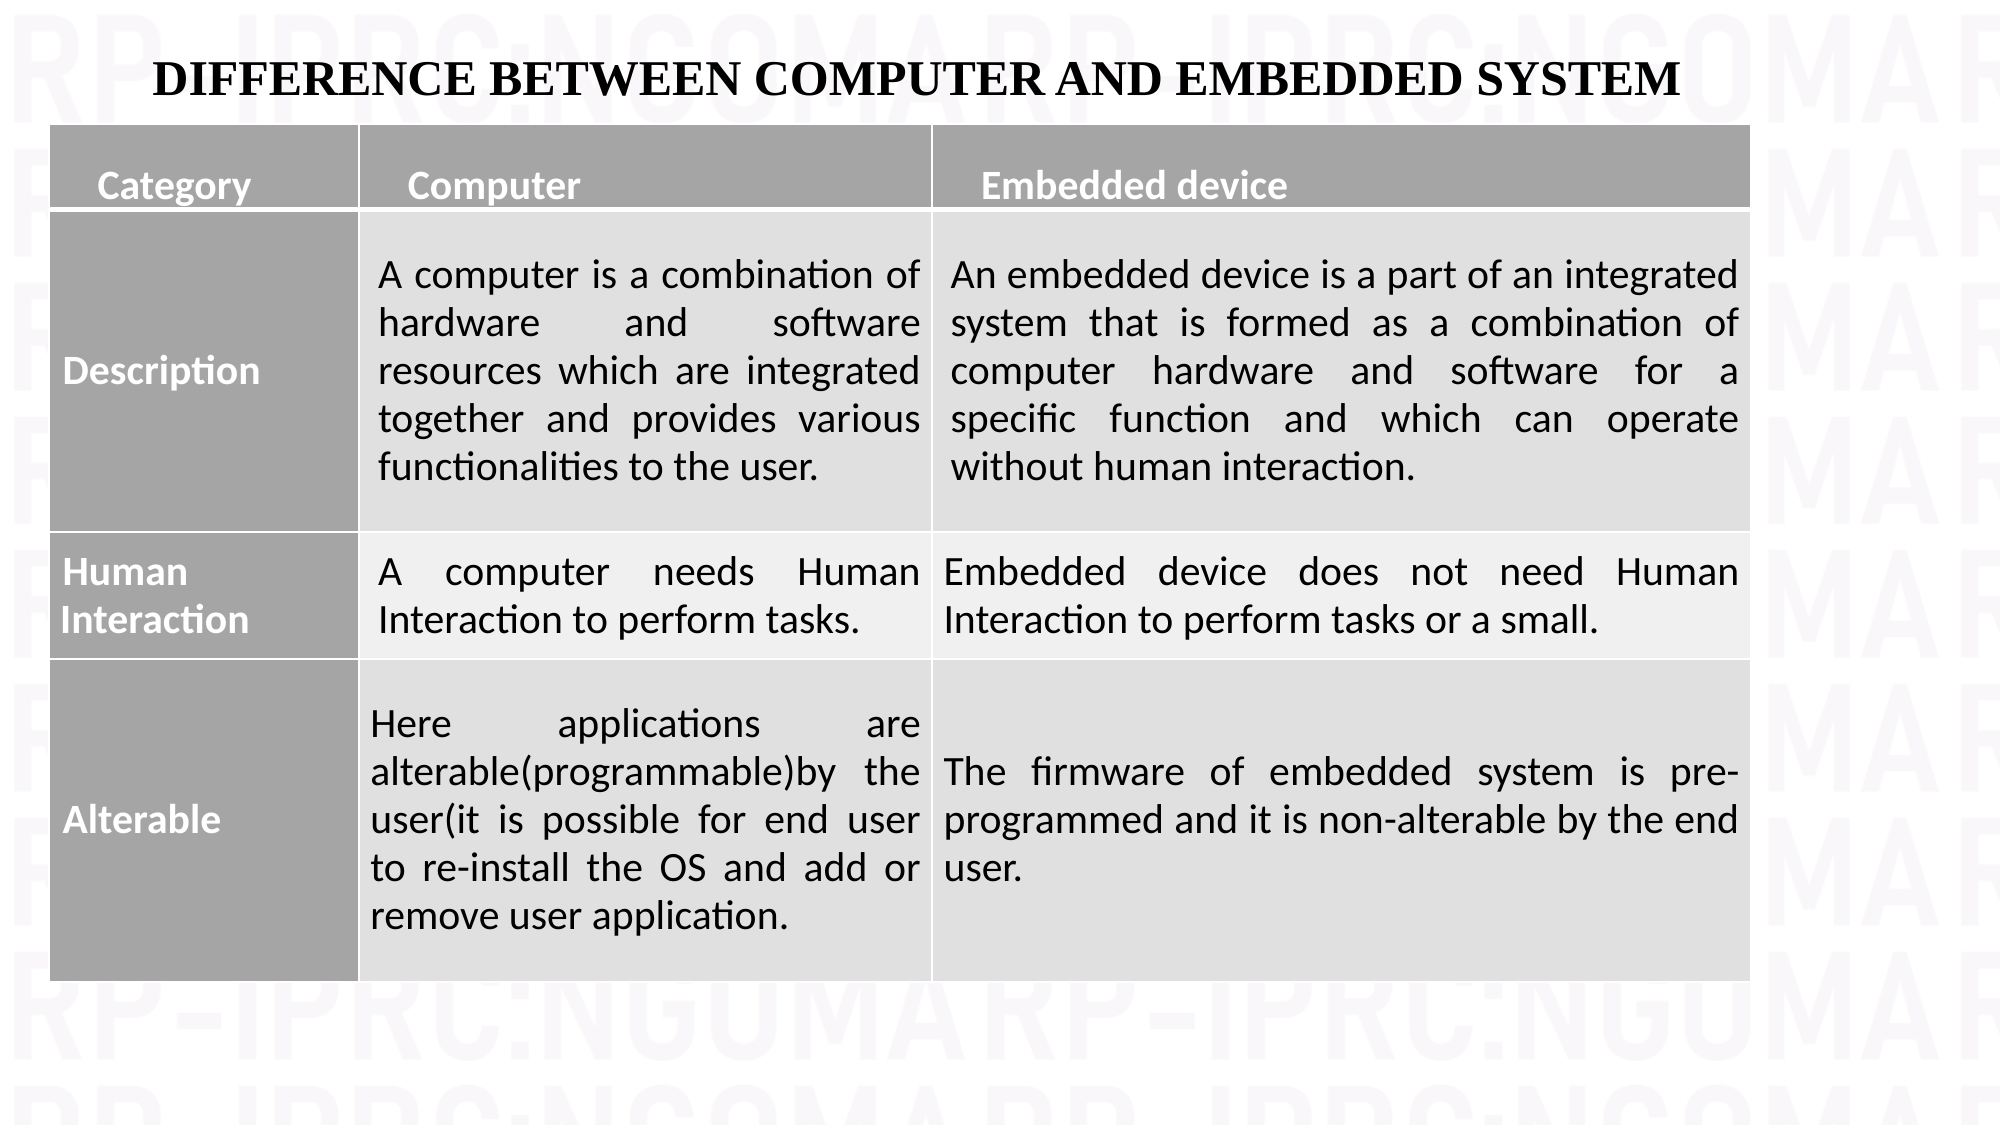

# DIFFERENCE BETWEEN COMPUTER AND EMBEDDED SYSTEM
| Category | Computer | Embedded device |
| --- | --- | --- |
| Description | A computer is a combination of hardware and software resources which are integrated together and provides various functionalities to the user. | An embedded device is a part of an integrated system that is formed as a combination of computer hardware and software for a specific function and which can operate without human interaction. |
| Human Interaction | A computer needs Human Interaction to perform tasks. | Embedded device does not need Human Interaction to perform tasks or a small. |
| Alterable | Here applications are alterable(programmable)by the user(it is possible for end user to re-install the OS and add or remove user application. | The firmware of embedded system is pre-programmed and it is non-alterable by the end user. |